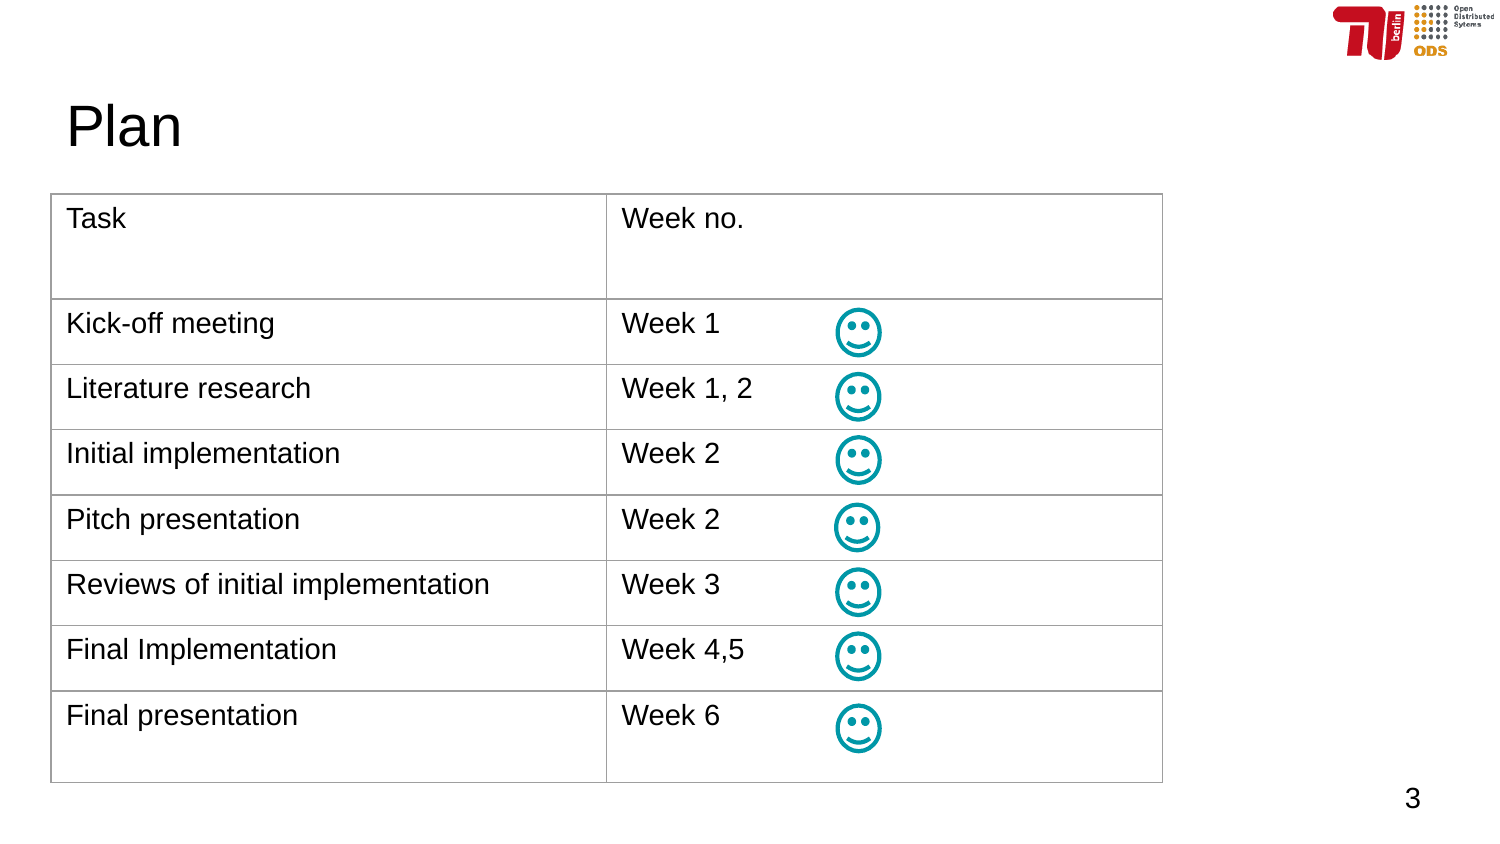

# Plan
| Task | Week no. |
| --- | --- |
| Kick-off meeting | Week 1 |
| Literature research | Week 1, 2 |
| Initial implementation | Week 2 |
| Pitch presentation | Week 2 |
| Reviews of initial implementation | Week 3 |
| Final Implementation | Week 4,5 |
| Final presentation | Week 6 |

3